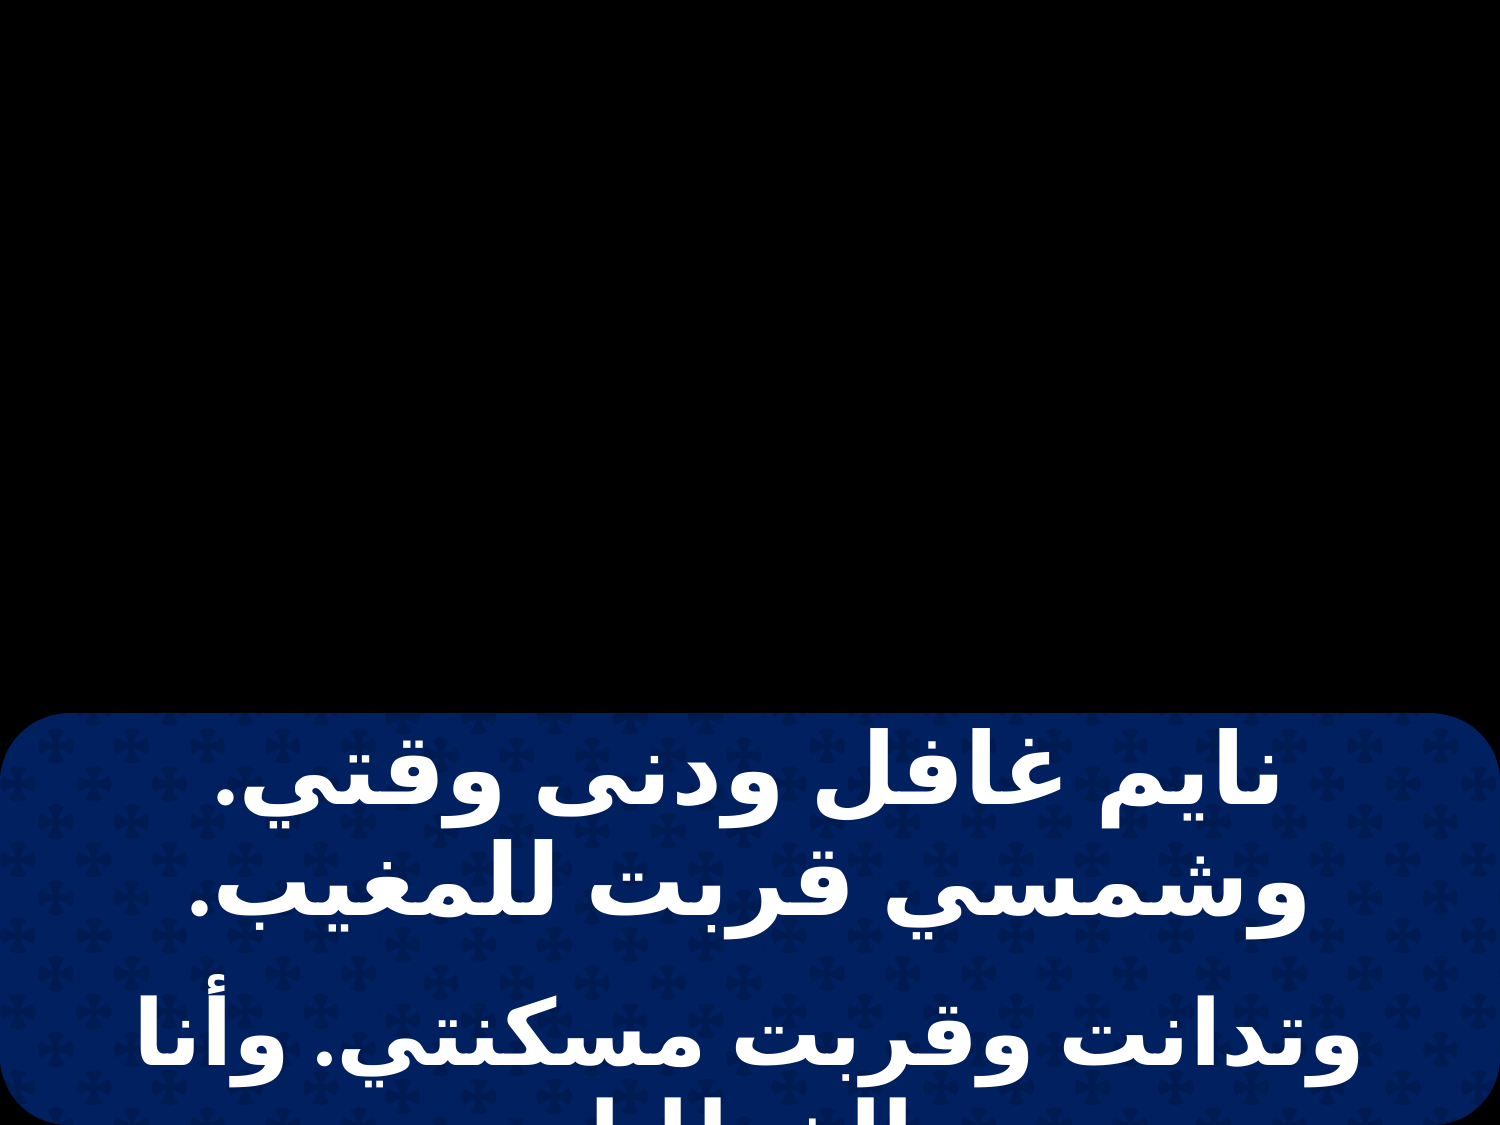

| نايم غافل ودنى وقتي. وشمسي قربت للمغيب. |
| --- |
|  |
| وتدانت وقربت مسكنتي. وأنا بجميع الخطايا معيب. |